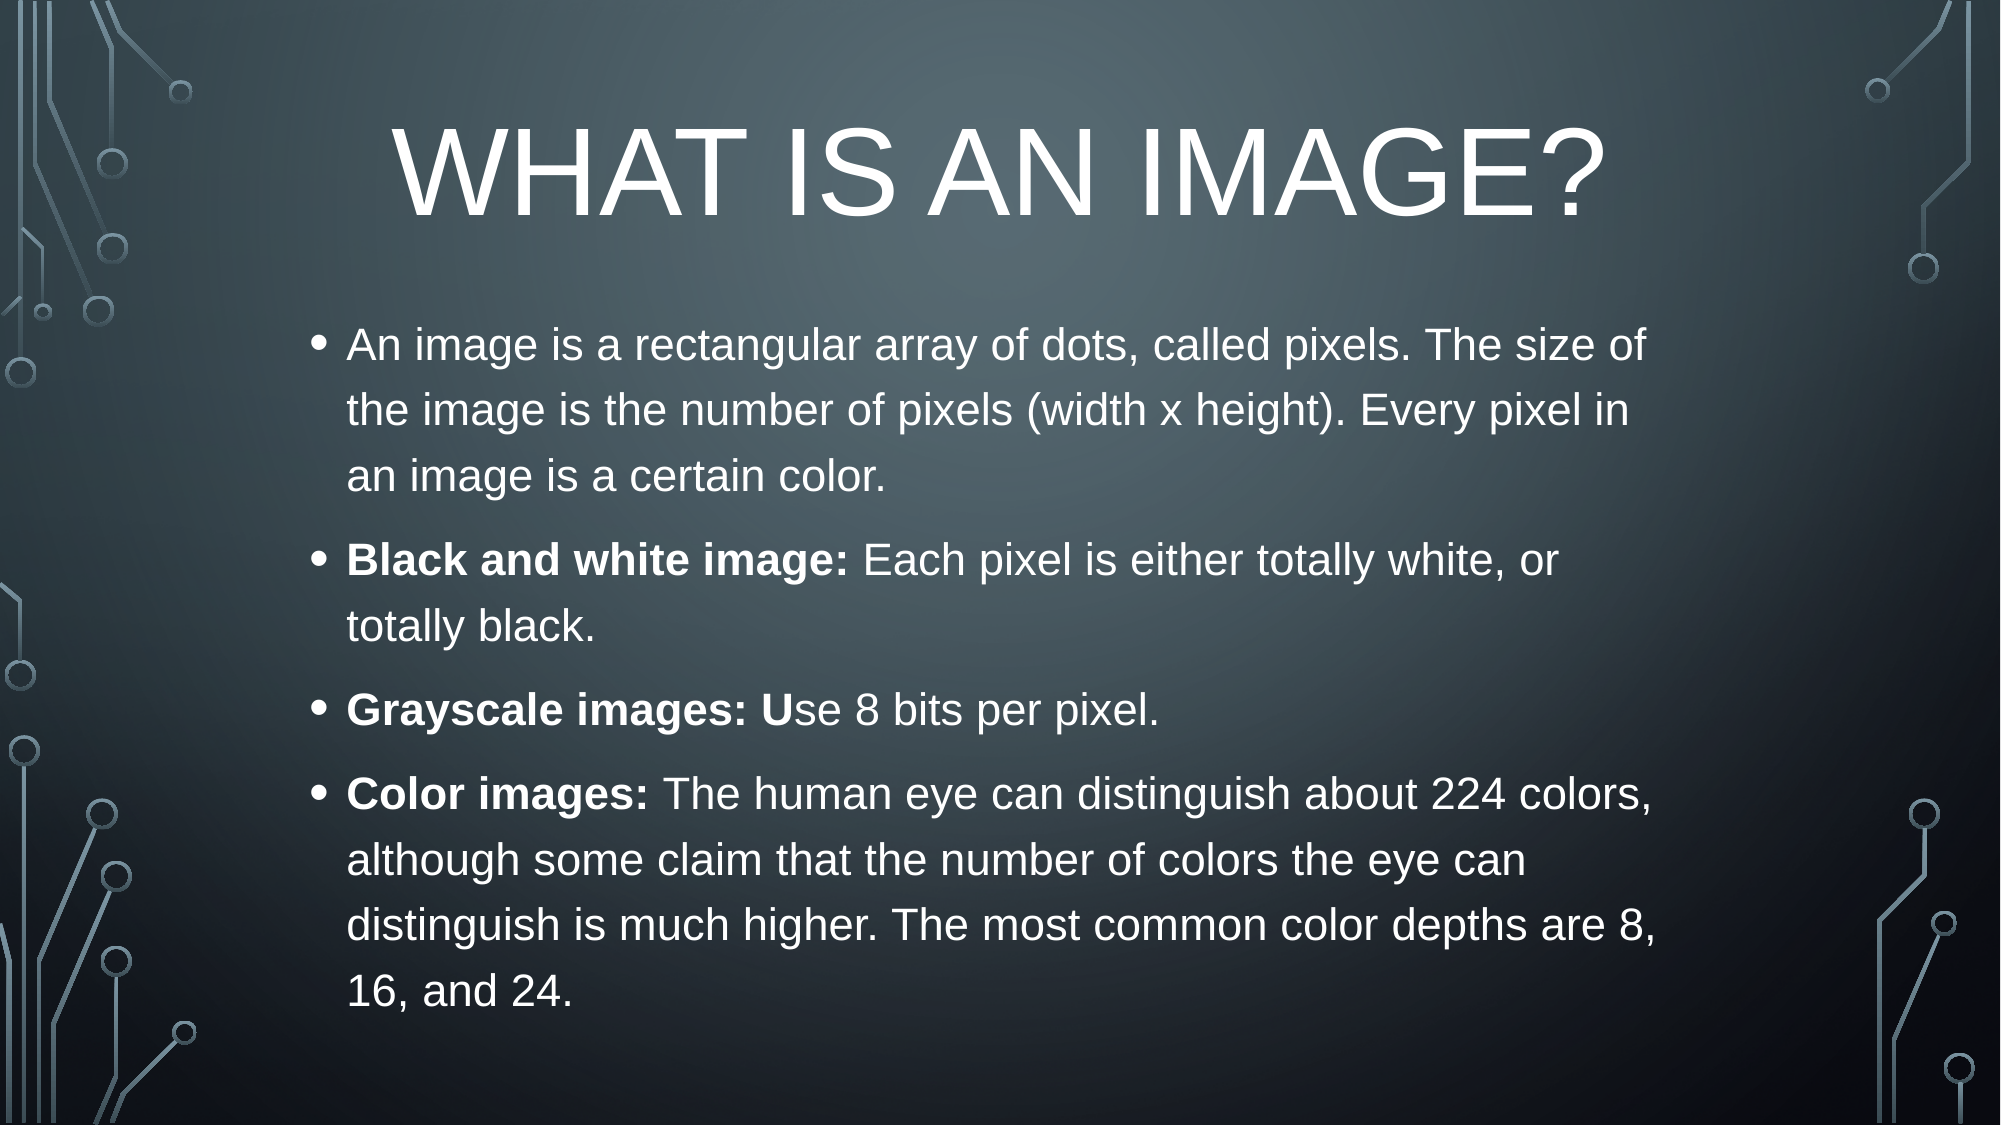

# What is an Image?
An image is a rectangular array of dots, called pixels. The size of the image is the number of pixels (width x height). Every pixel in an image is a certain color.
Black and white image: Each pixel is either totally white, or totally black.
Grayscale images: Use 8 bits per pixel.
Color images: The human eye can distinguish about 224 colors, although some claim that the number of colors the eye can distinguish is much higher. The most common color depths are 8, 16, and 24.